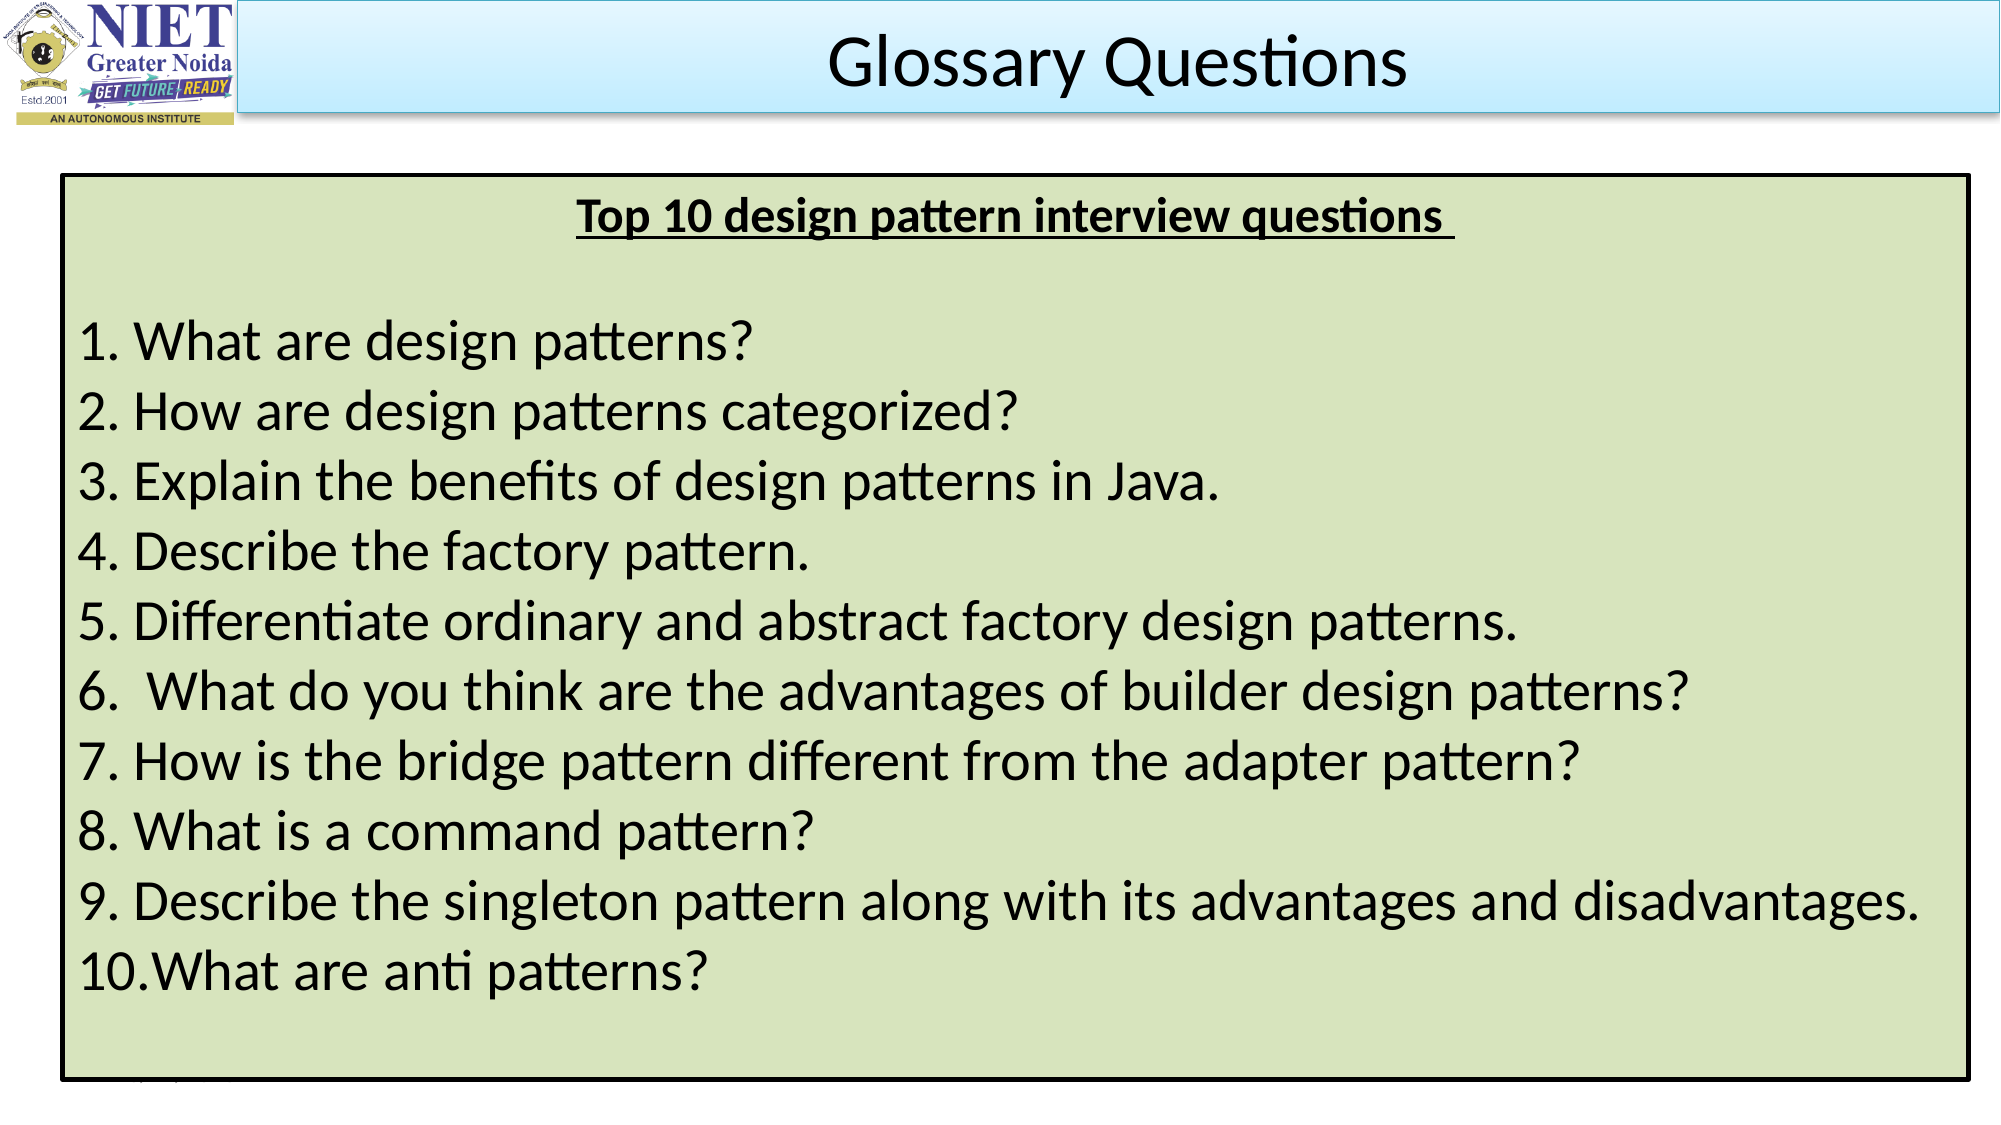

Glossary Questions
Top 10 design pattern interview questions

What are design patterns?
How are design patterns categorized?
Explain the benefits of design patterns in Java.
Describe the factory pattern.
Differentiate ordinary and abstract factory design patterns.
 What do you think are the advantages of builder design patterns?
How is the bridge pattern different from the adapter pattern?
What is a command pattern?
Describe the singleton pattern along with its advantages and disadvantages.
What are anti patterns?

10/11/2023
92